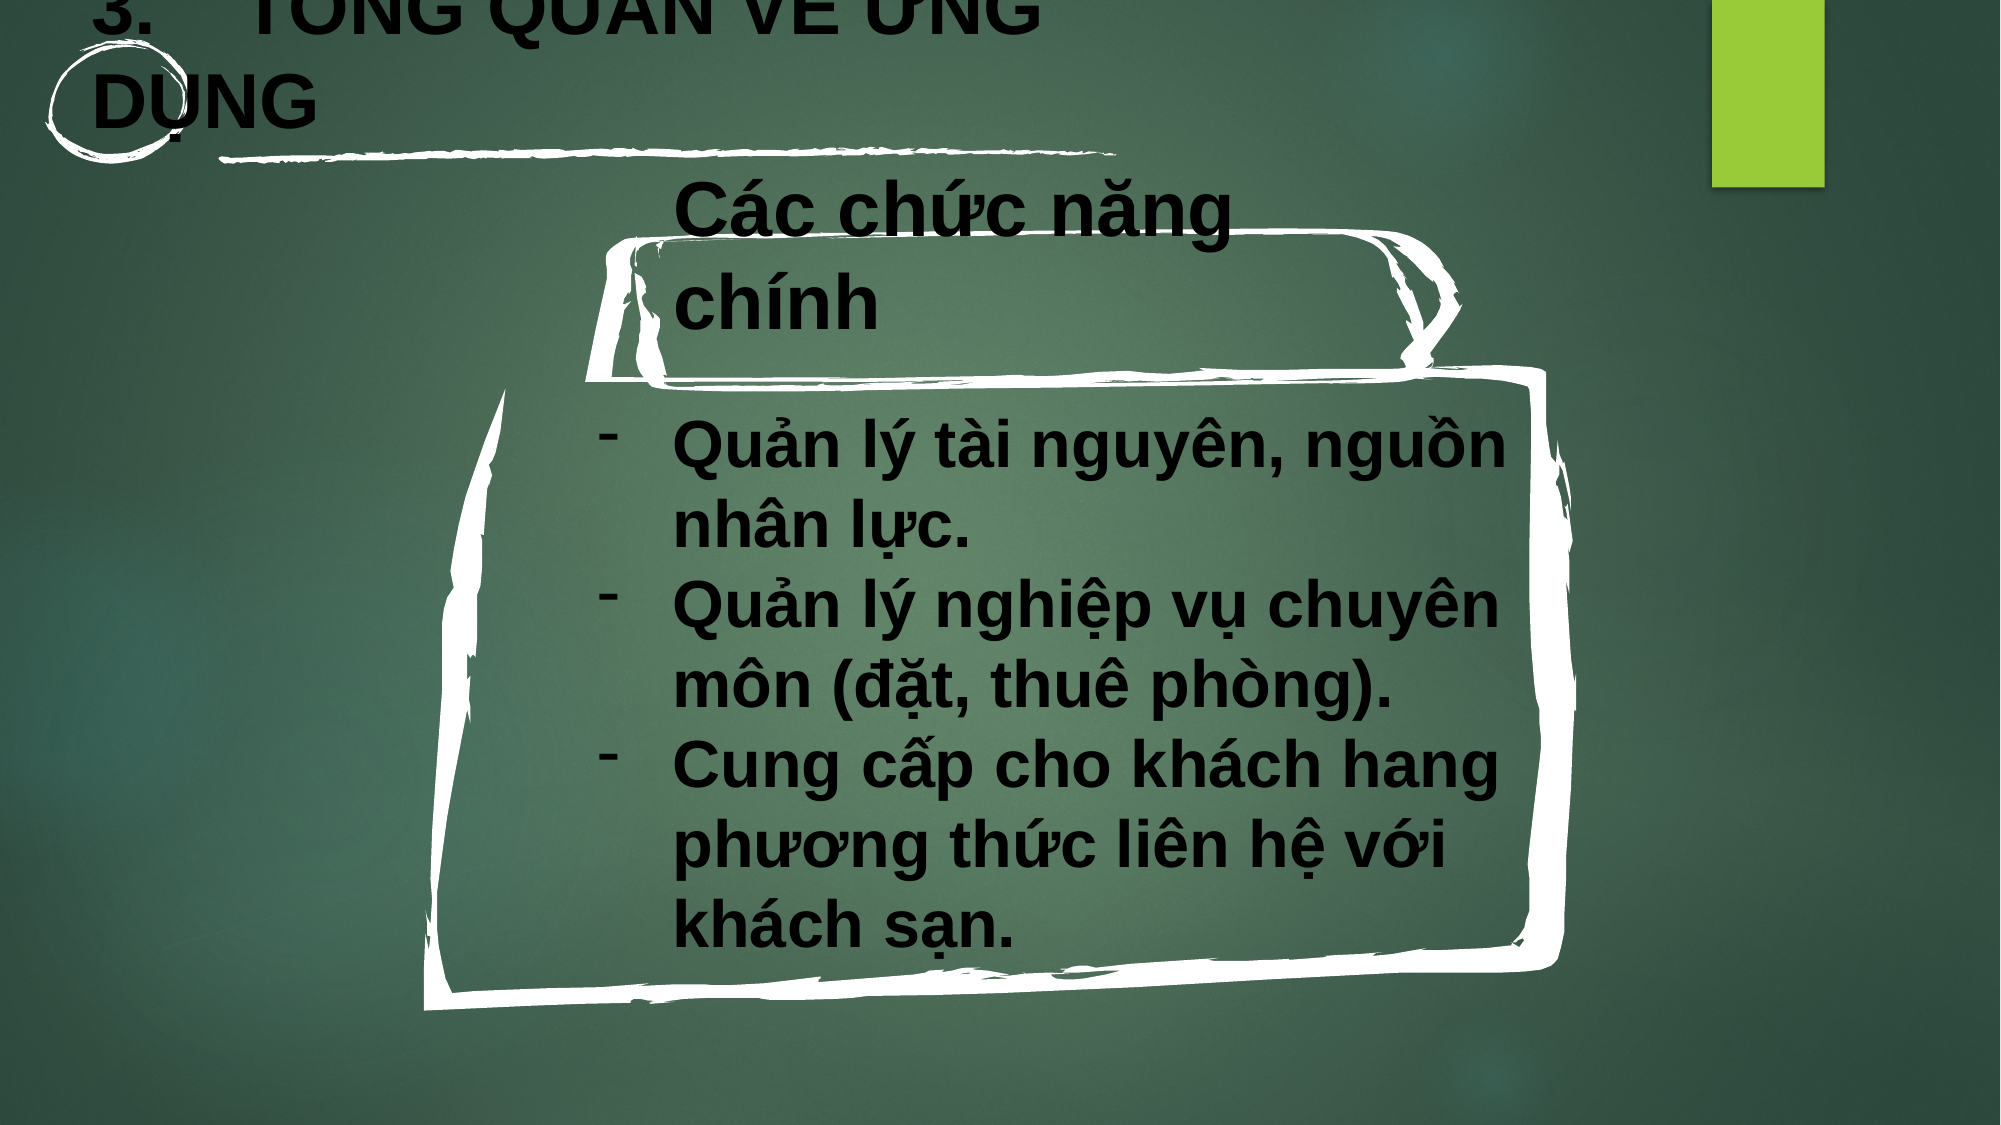

3.    TỔNG QUAN VỀ ỨNG DỤNG

Các chức năng chính

Quản lý tài nguyên, nguồn nhân lực.
Quản lý nghiệp vụ chuyên môn (đặt, thuê phòng).
Cung cấp cho khách hang phương thức liên hệ với khách sạn.